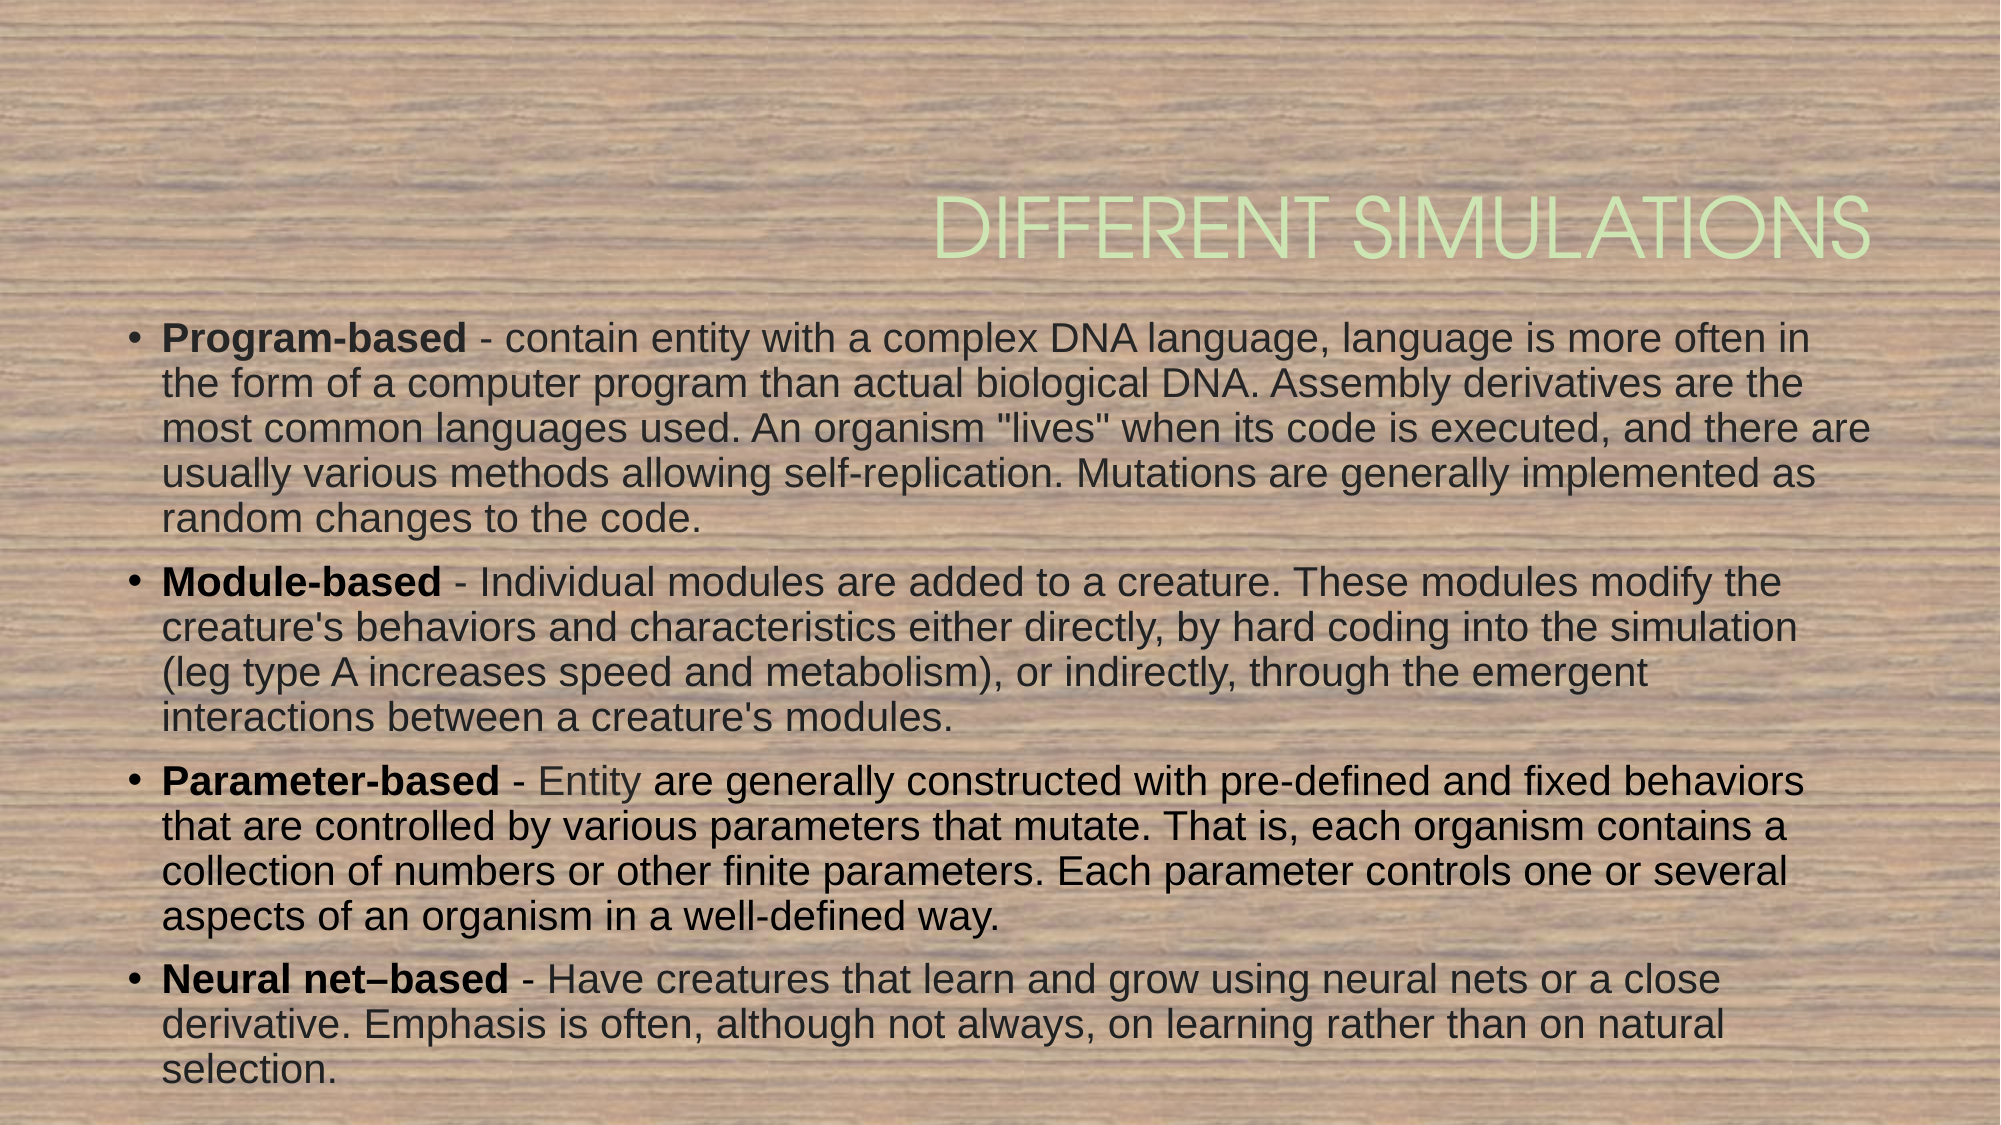

# Different simulations
Program-based - contain entity with a complex DNA language, language is more often in the form of a computer program than actual biological DNA. Assembly derivatives are the most common languages used. An organism "lives" when its code is executed, and there are usually various methods allowing self-replication. Mutations are generally implemented as random changes to the code.
Module-based - Individual modules are added to a creature. These modules modify the creature's behaviors and characteristics either directly, by hard coding into the simulation (leg type A increases speed and metabolism), or indirectly, through the emergent interactions between a creature's modules.
Parameter-based - Entity are generally constructed with pre-defined and fixed behaviors that are controlled by various parameters that mutate. That is, each organism contains a collection of numbers or other finite parameters. Each parameter controls one or several aspects of an organism in a well-defined way.
Neural net–based - Have creatures that learn and grow using neural nets or a close derivative. Emphasis is often, although not always, on learning rather than on natural selection.